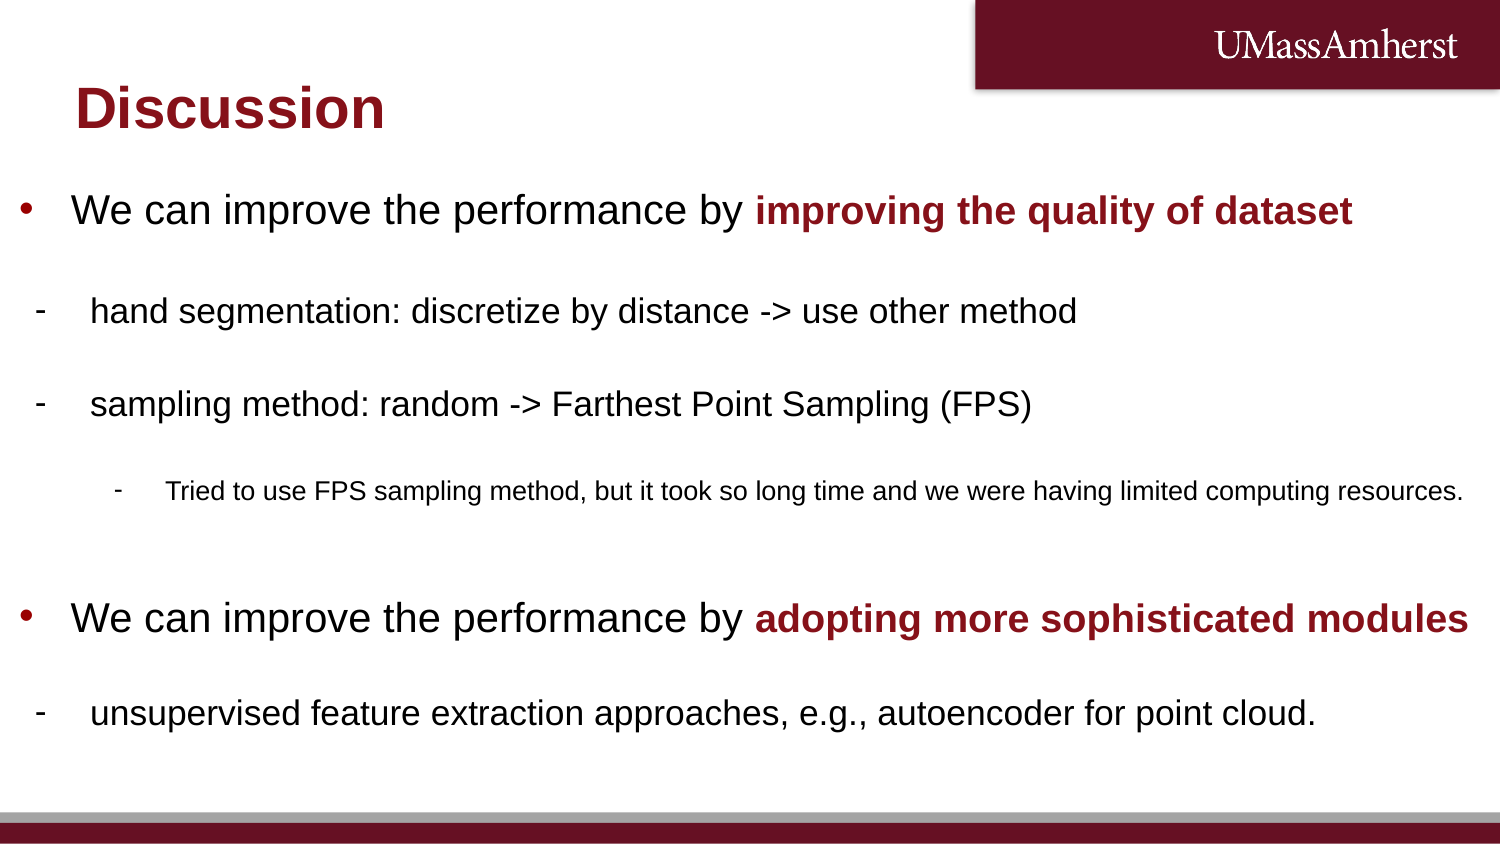

Discussion
We can improve the performance by improving the quality of dataset

hand segmentation: discretize by distance -> use other method

sampling method: random -> Farthest Point Sampling (FPS)

Tried to use FPS sampling method, but it took so long time and we were having limited computing resources.
We can improve the performance by adopting more sophisticated modules

unsupervised feature extraction approaches, e.g., autoencoder for point cloud.